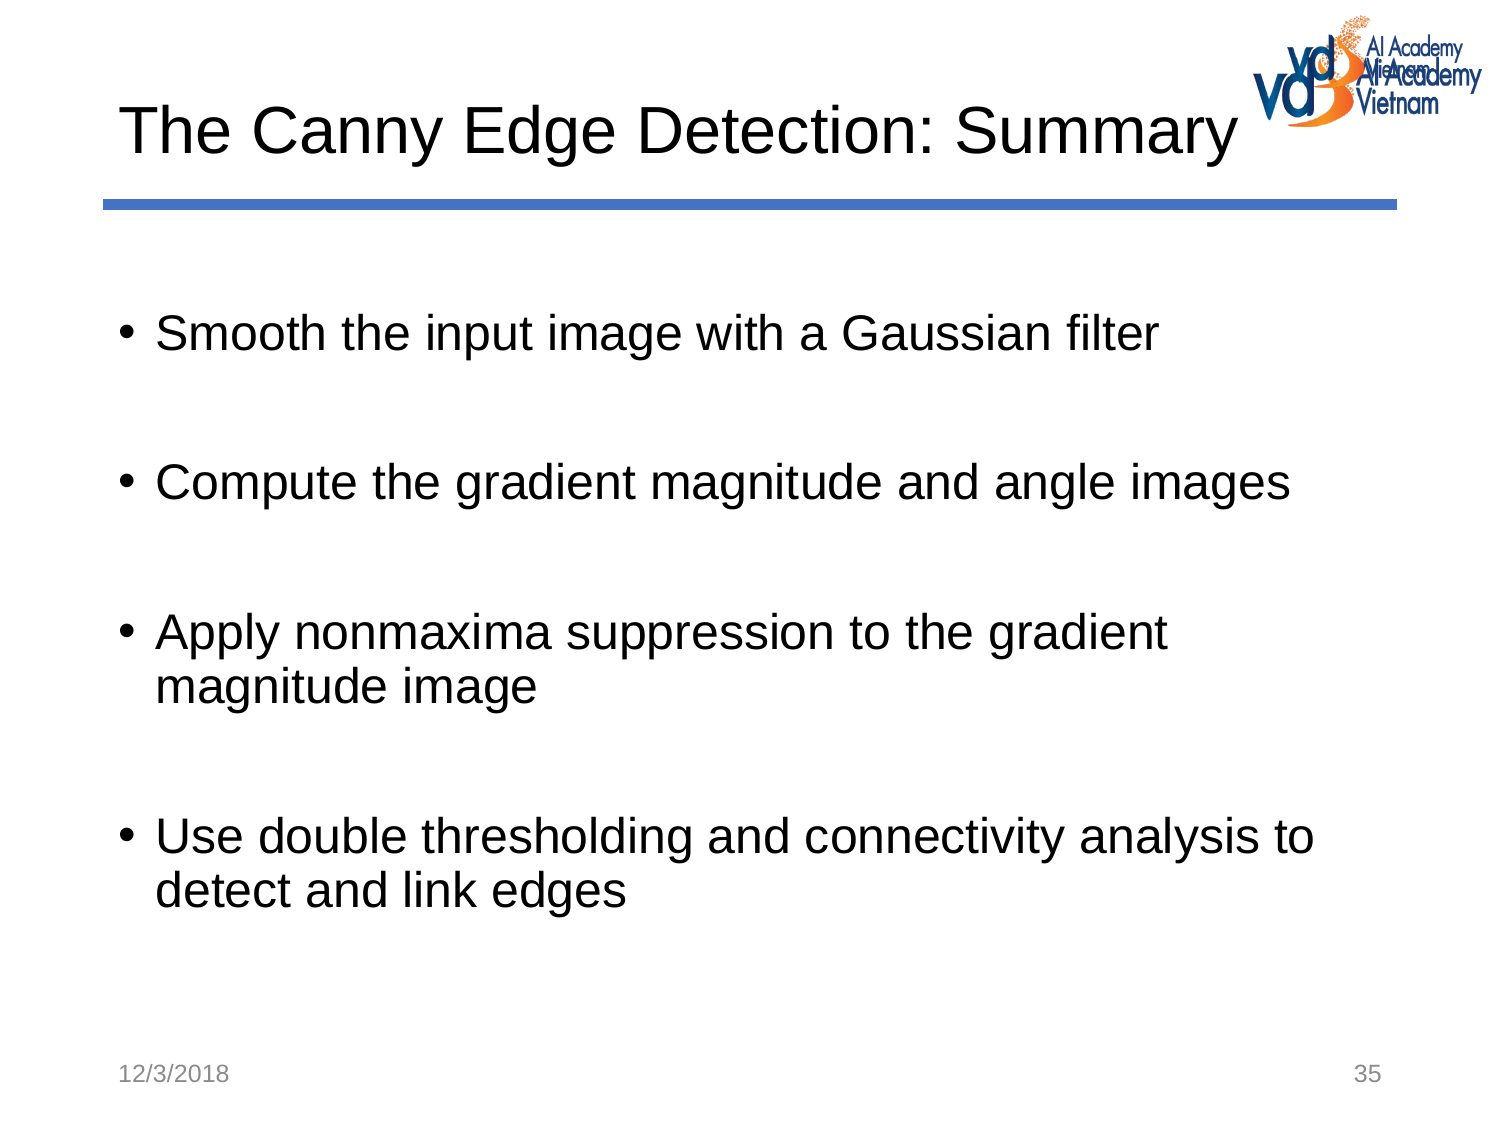

# The Canny Edge Detection: Summary
Smooth the input image with a Gaussian filter

Compute the gradient magnitude and angle images

Apply nonmaxima suppression to the gradient magnitude image

Use double thresholding and connectivity analysis to detect and link edges
12/3/2018
35